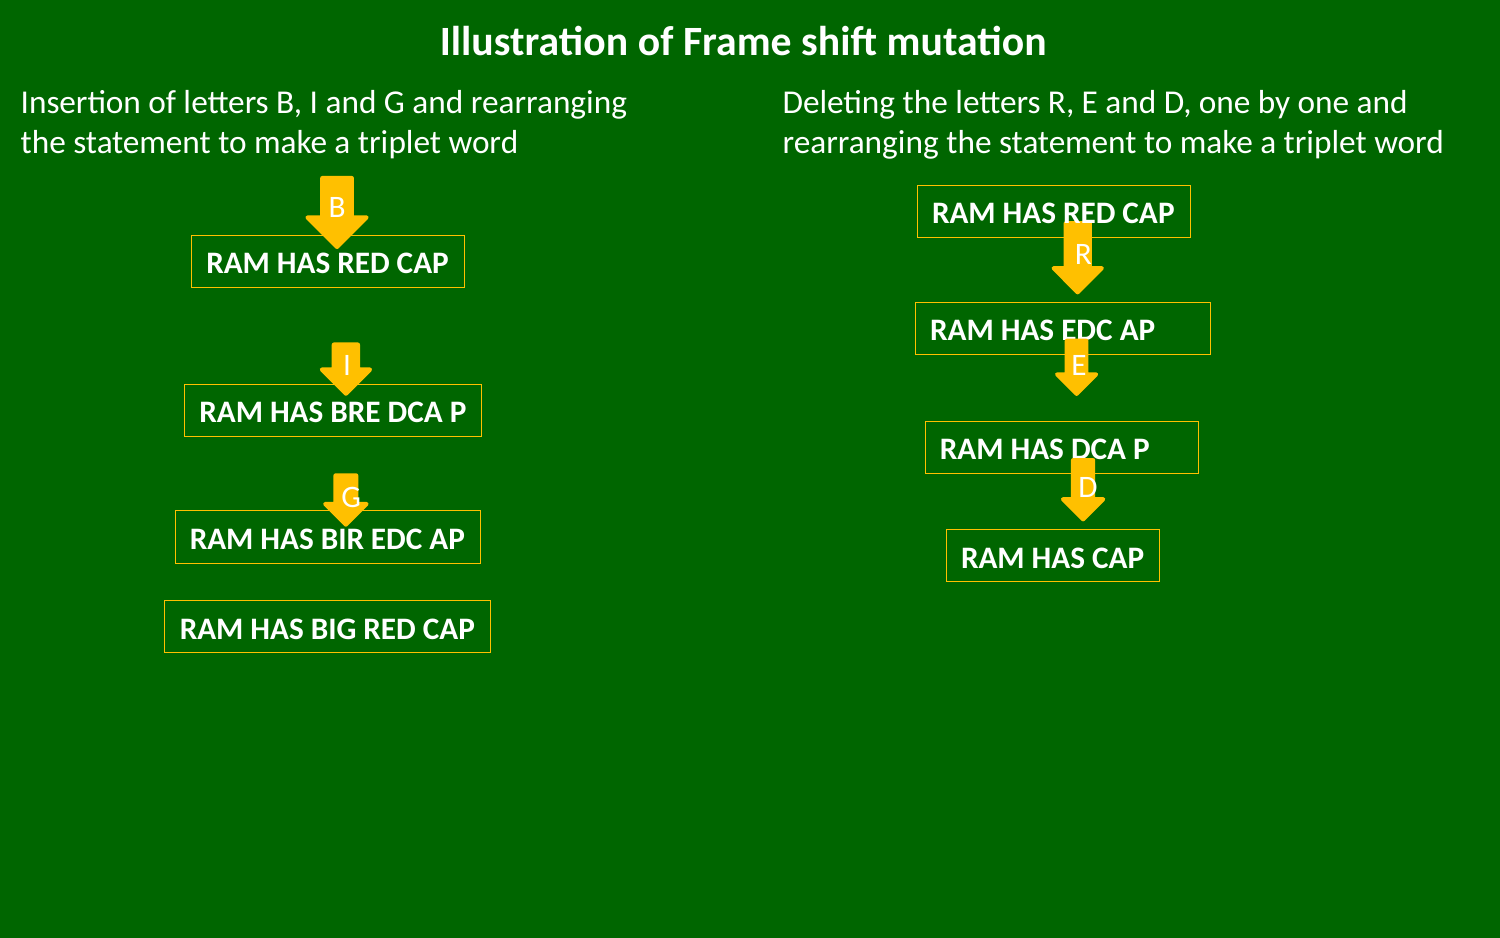

# Illustration of Frame shift mutation
Insertion of letters B, I and G and rearranging the statement to make a triplet word
Deleting the letters R, E and D, one by one and rearranging the statement to make a triplet word
B
RAM HAS RED CAP
R
RAM HAS RED CAP
RAM HAS EDC AP
E
I
RAM HAS BRE DCA P
RAM HAS DCA P
D
G
RAM HAS BIR EDC AP
RAM HAS CAP
RAM HAS BIG RED CAP